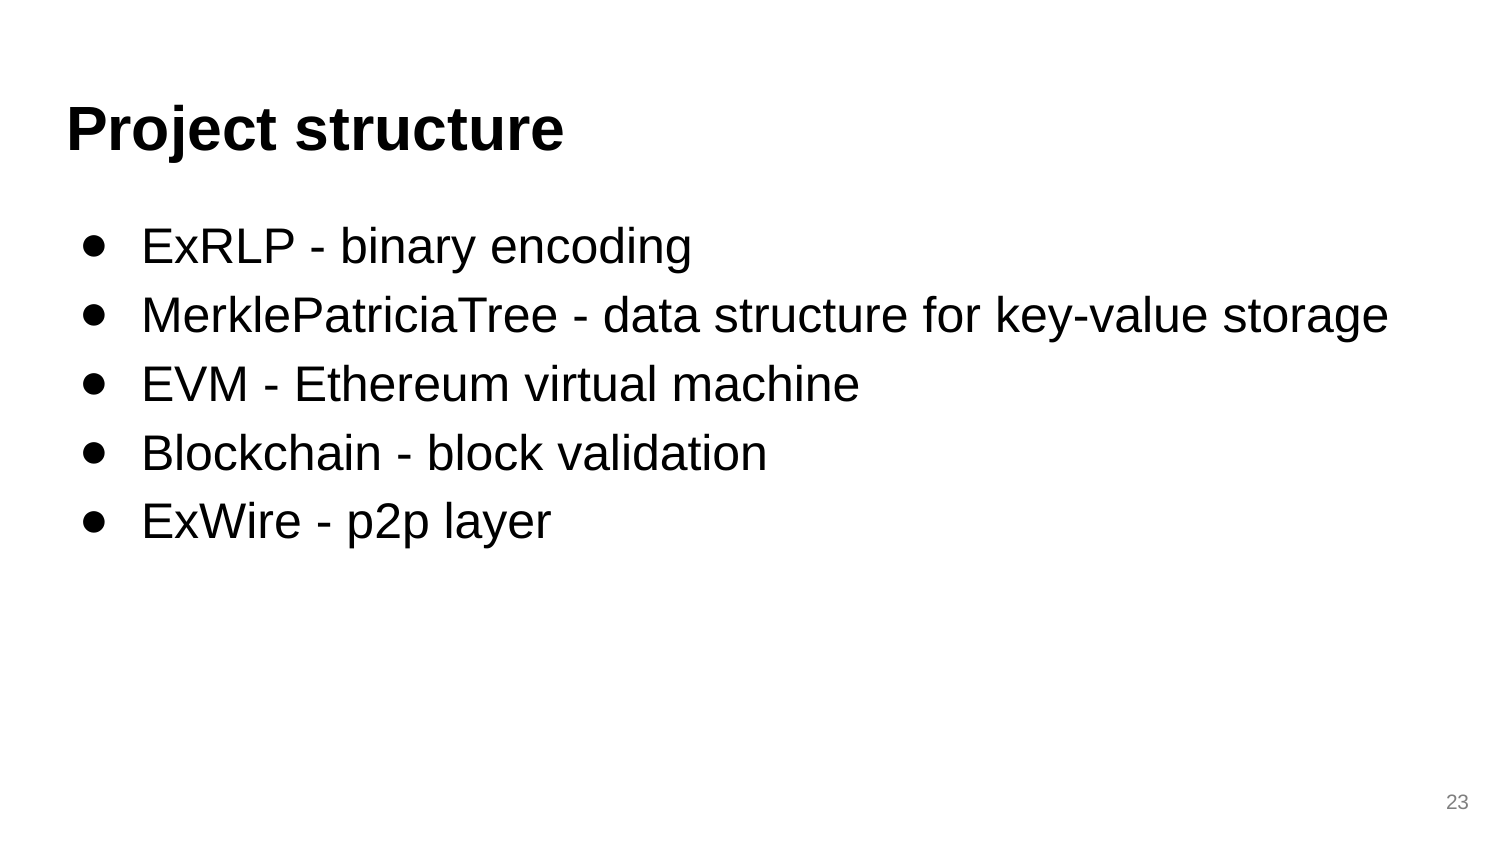

# Project structure
ExRLP - binary encoding
MerklePatriciaTree - data structure for key-value storage
EVM - Ethereum virtual machine
Blockchain - block validation
ExWire - p2p layer
23